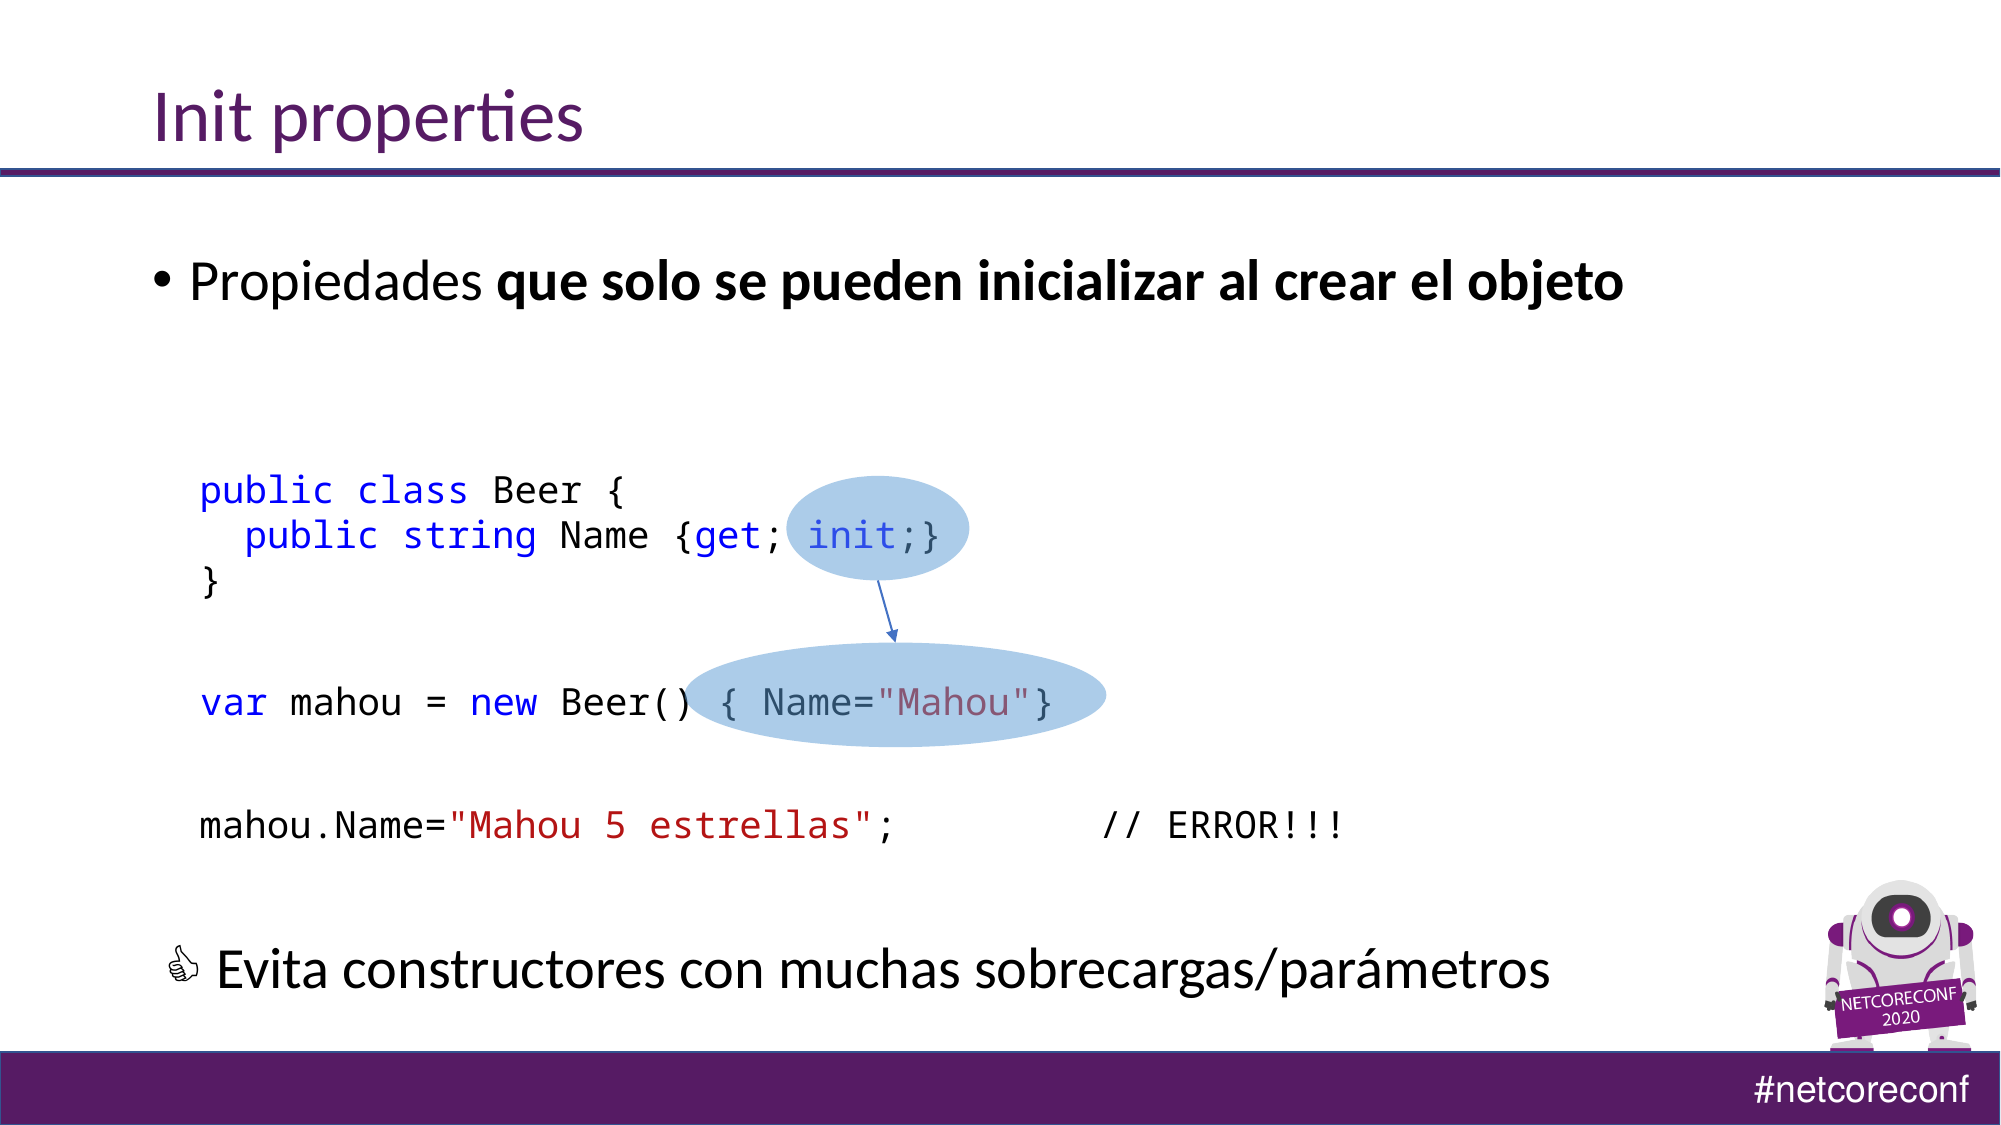

# Init properties
Propiedades que solo se pueden inicializar al crear el objeto
public class Beer {
  public string Name {get; init;}
}

var mahou = new Beer() { Name="Mahou"}
mahou.Name="Mahou 5 estrellas";		// ERROR!!!
👍 Evita constructores con muchas sobrecargas/parámetros